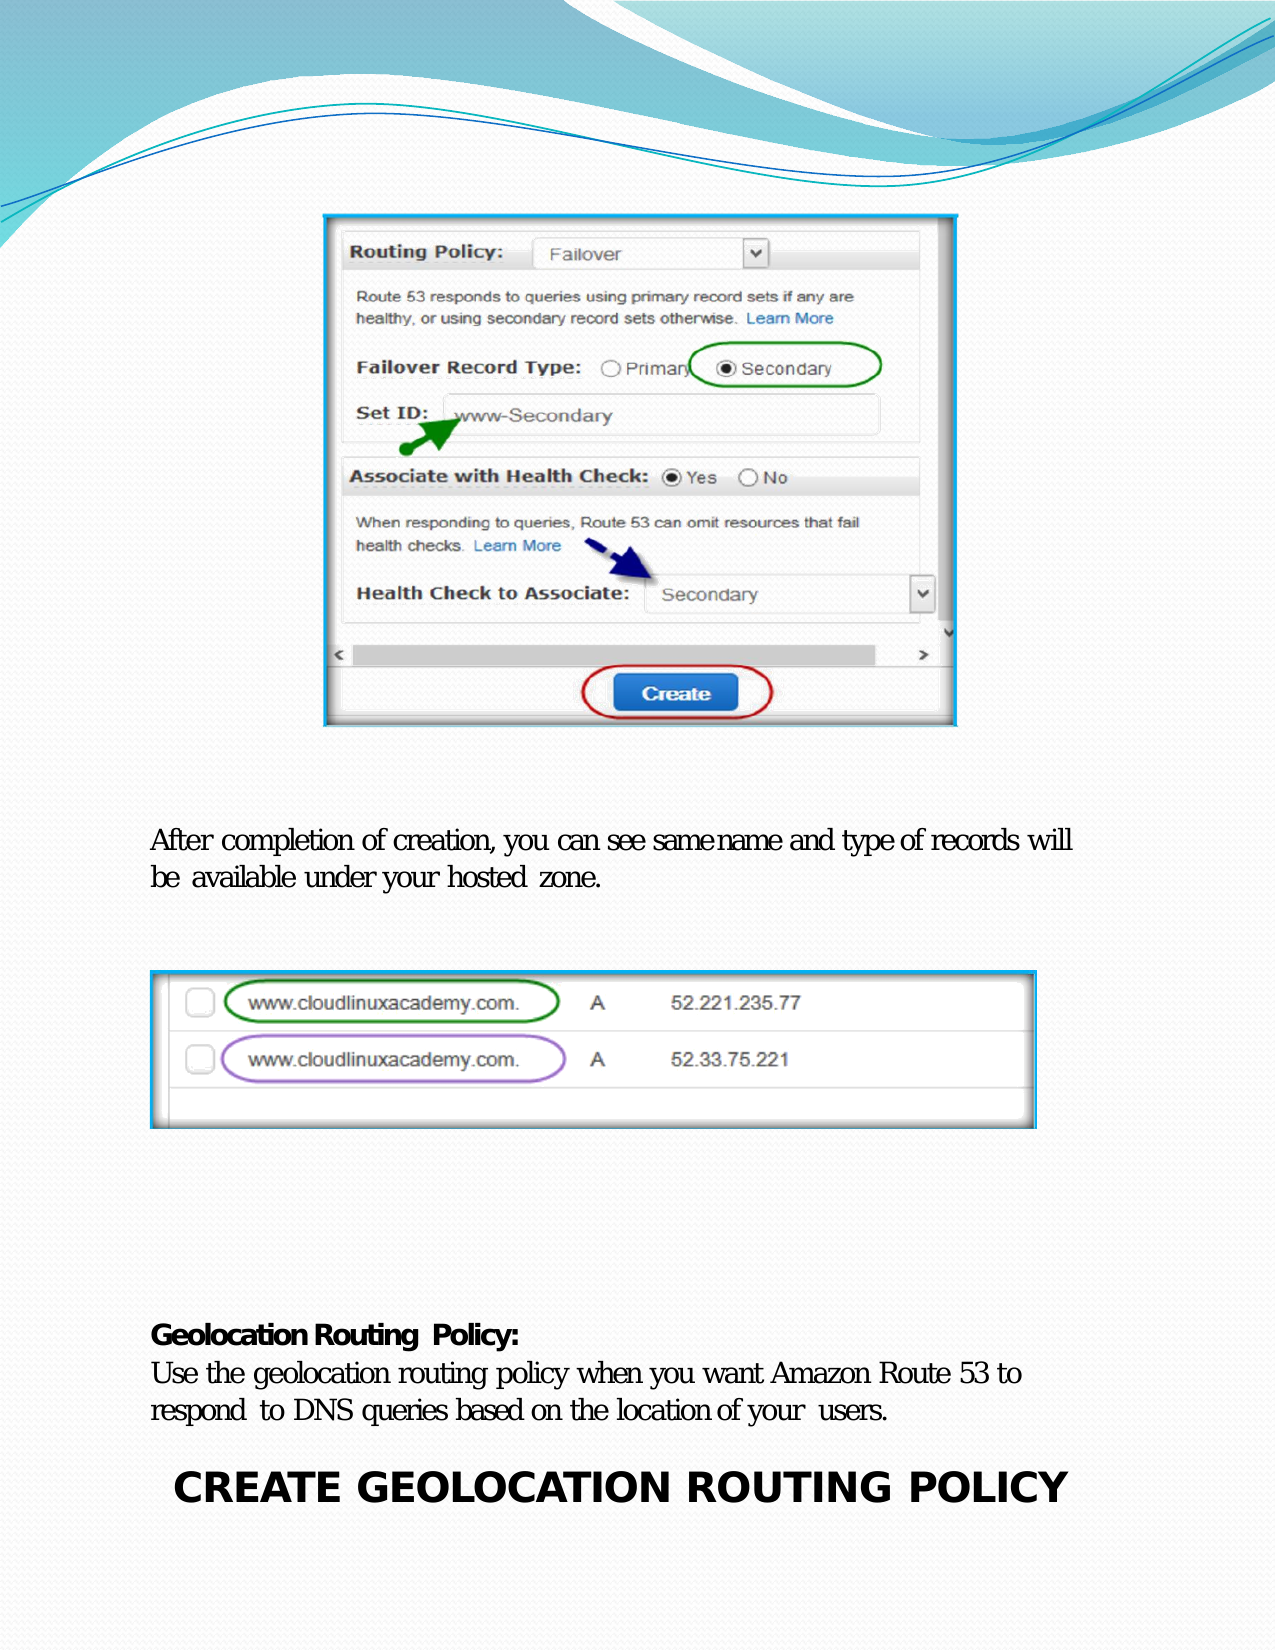

After completion of creation, you can see same name and type of records will be  available under your hosted zone.
Geolocation Routing Policy:
Use the geolocation routing policy when you want Amazon Route 53 to respond  to DNS queries based on the location of your users.

CREATE GEOLOCATION ROUTING POLICY